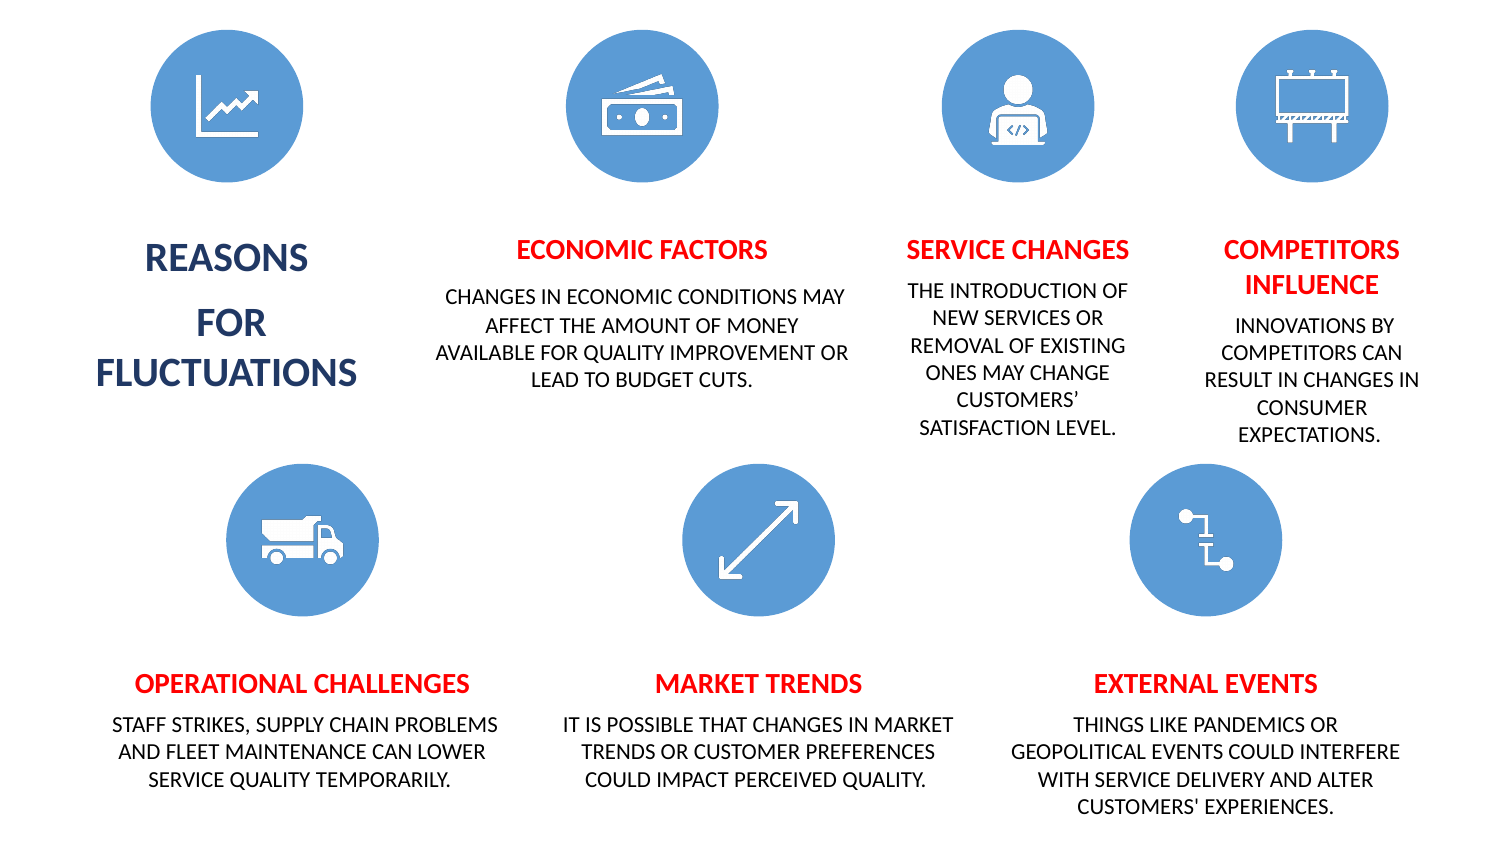

Reasons
 for Fluctuations
Economic Factors
 Changes in economic conditions may affect the amount of money available for quality improvement or lead to budget cuts.
Service Changes
The introduction of new services or removal of existing ones may change customers’ satisfaction level.
Competitors Influence
 Innovations by competitors can result in changes in consumer expectations.
Operational Challenges
 Staff strikes, supply chain problems and fleet maintenance can lower service quality temporarily.
Market Trends
It is possible that changes in market trends or customer preferences could impact perceived quality.
External Events
Things like pandemics or geopolitical events could interfere with service delivery and alter customers' experiences.